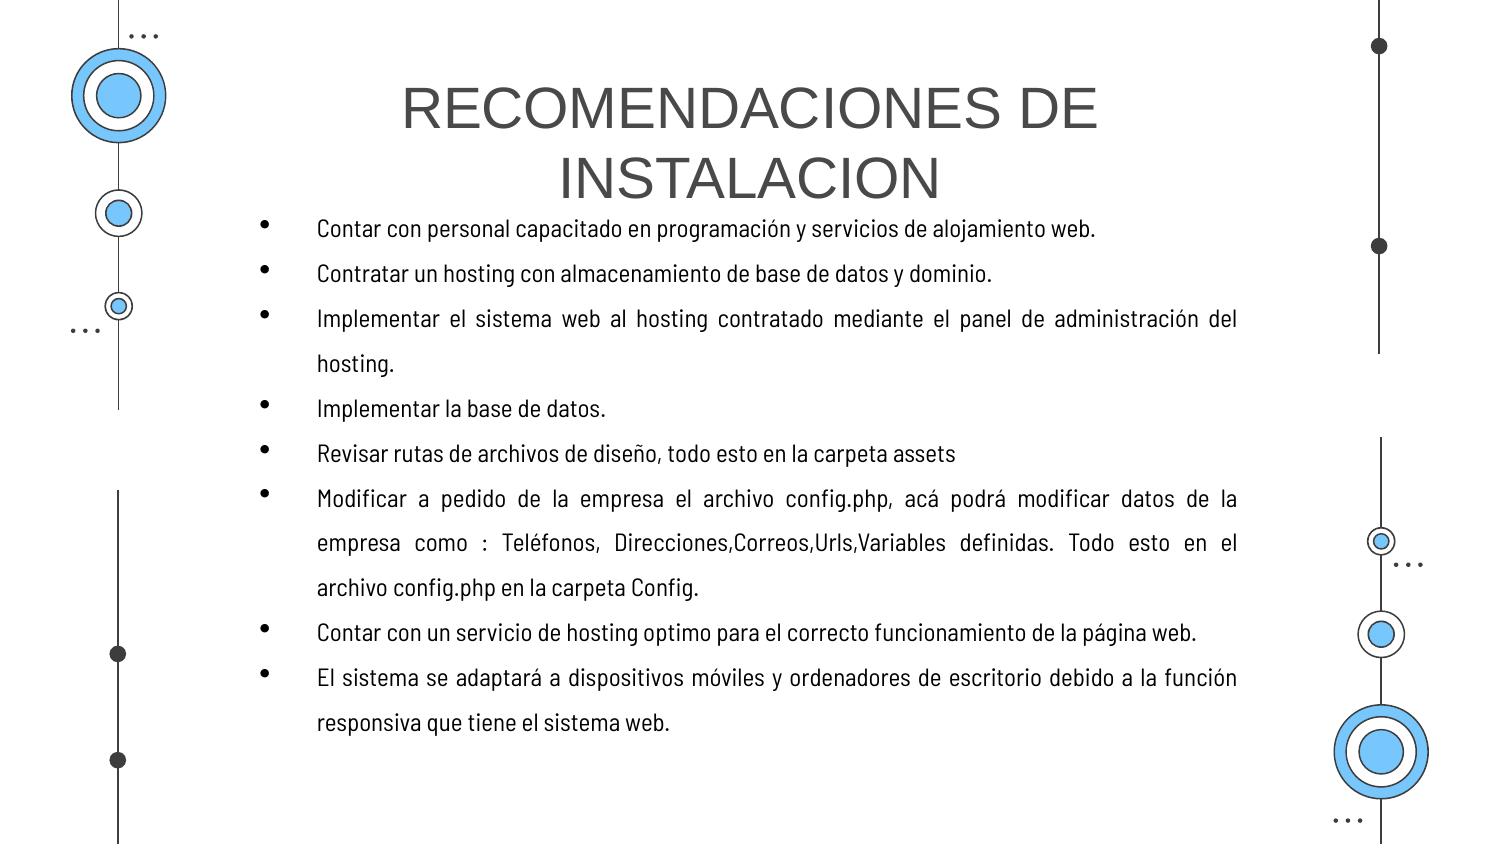

# RECOMENDACIONES DE INSTALACION
Contar con personal capacitado en programación y servicios de alojamiento web.
Contratar un hosting con almacenamiento de base de datos y dominio.
Implementar el sistema web al hosting contratado mediante el panel de administración del hosting.
Implementar la base de datos.
Revisar rutas de archivos de diseño, todo esto en la carpeta assets
Modificar a pedido de la empresa el archivo config.php, acá podrá modificar datos de la empresa como : Teléfonos, Direcciones,Correos,Urls,Variables definidas. Todo esto en el archivo config.php en la carpeta Config.
Contar con un servicio de hosting optimo para el correcto funcionamiento de la página web.
El sistema se adaptará a dispositivos móviles y ordenadores de escritorio debido a la función responsiva que tiene el sistema web.